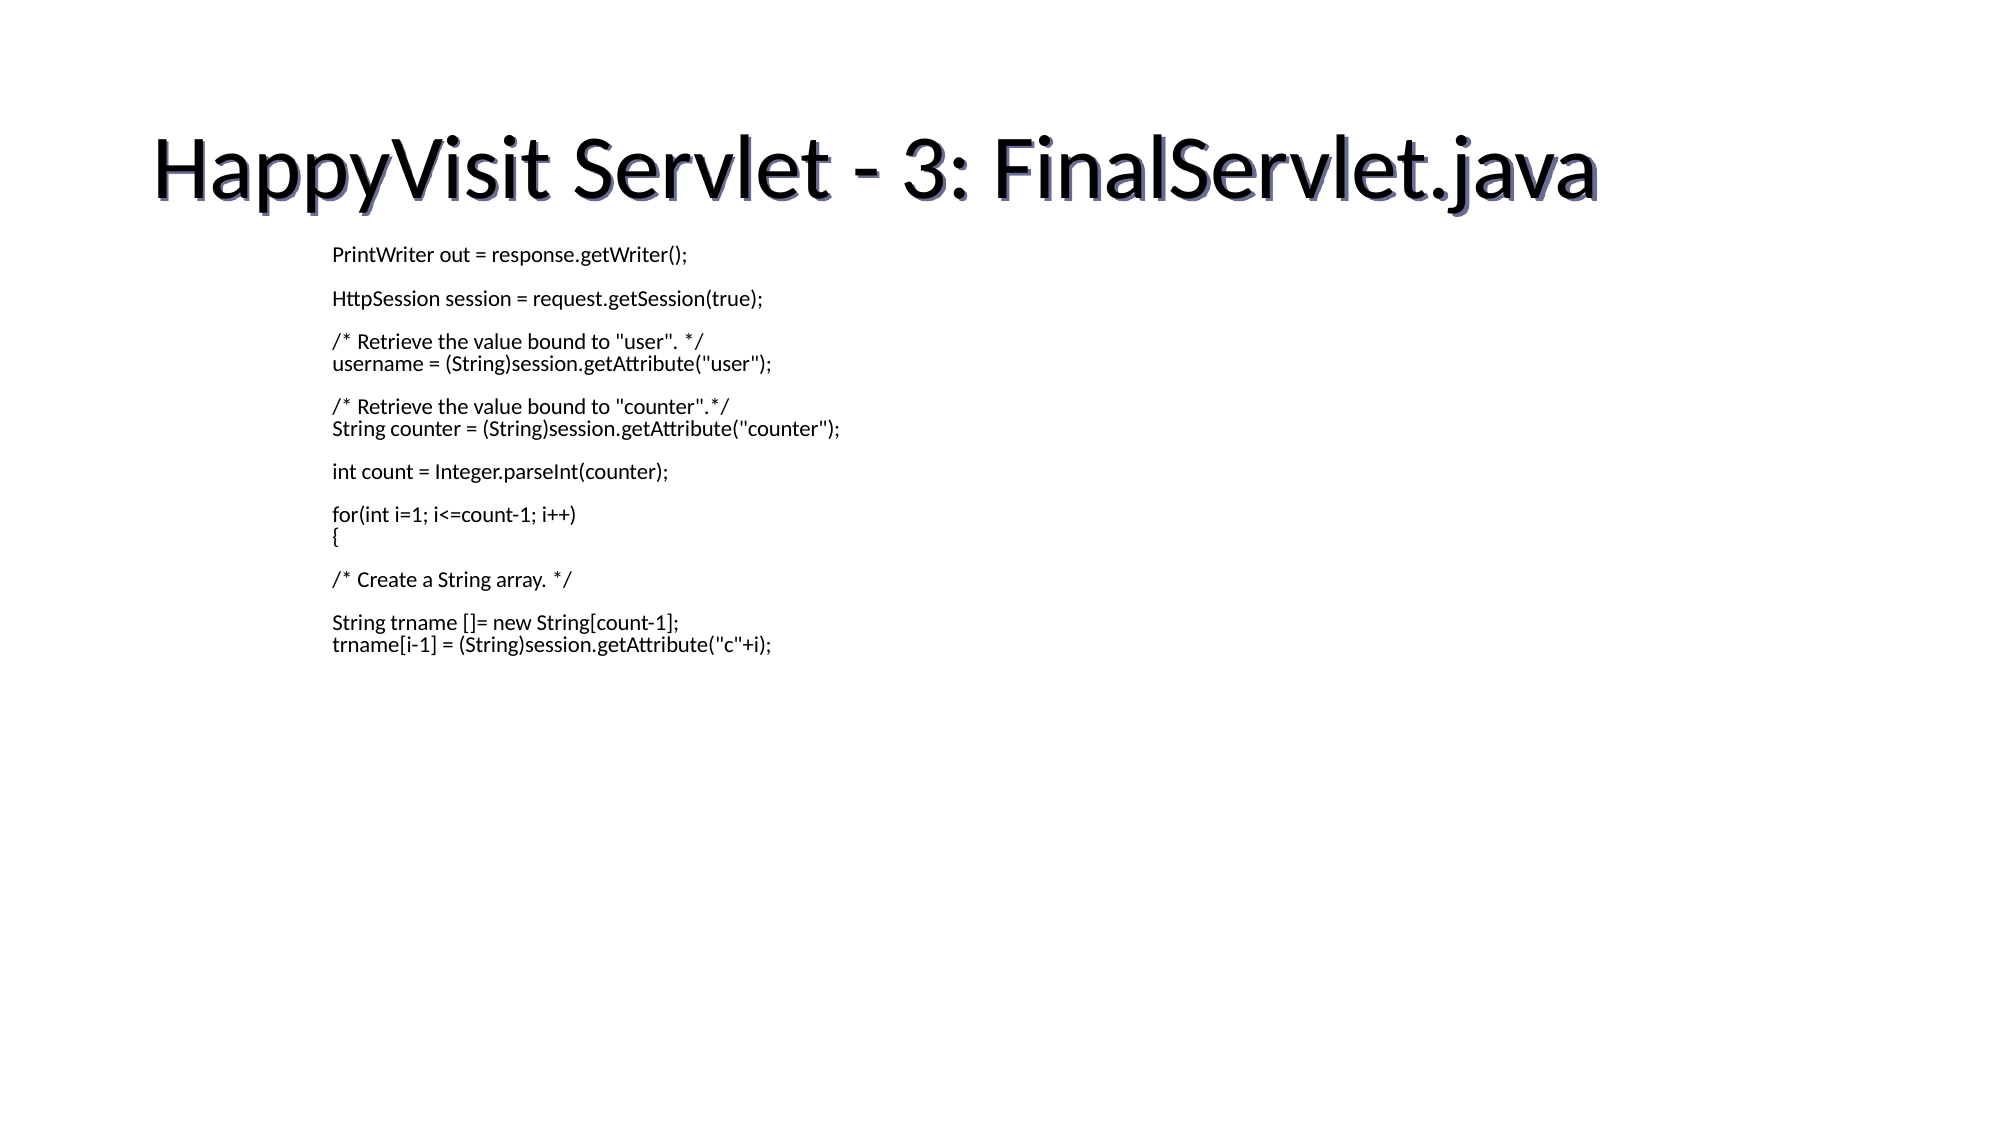

HappyVisit Servlet - 3: FinalServlet.java

		PrintWriter out = response.getWriter();

		HttpSession session = request.getSession(true);

		/* Retrieve the value bound to "user". */
		username = (String)session.getAttribute("user");

		/* Retrieve the value bound to "counter".*/
		String counter = (String)session.getAttribute("counter");

		int count = Integer.parseInt(counter);

		for(int i=1; i<=count-1; i++)
		{

		/* Create a String array. */

			String trname []= new String[count-1];
			trname[i-1] = (String)session.getAttribute("c"+i);

138